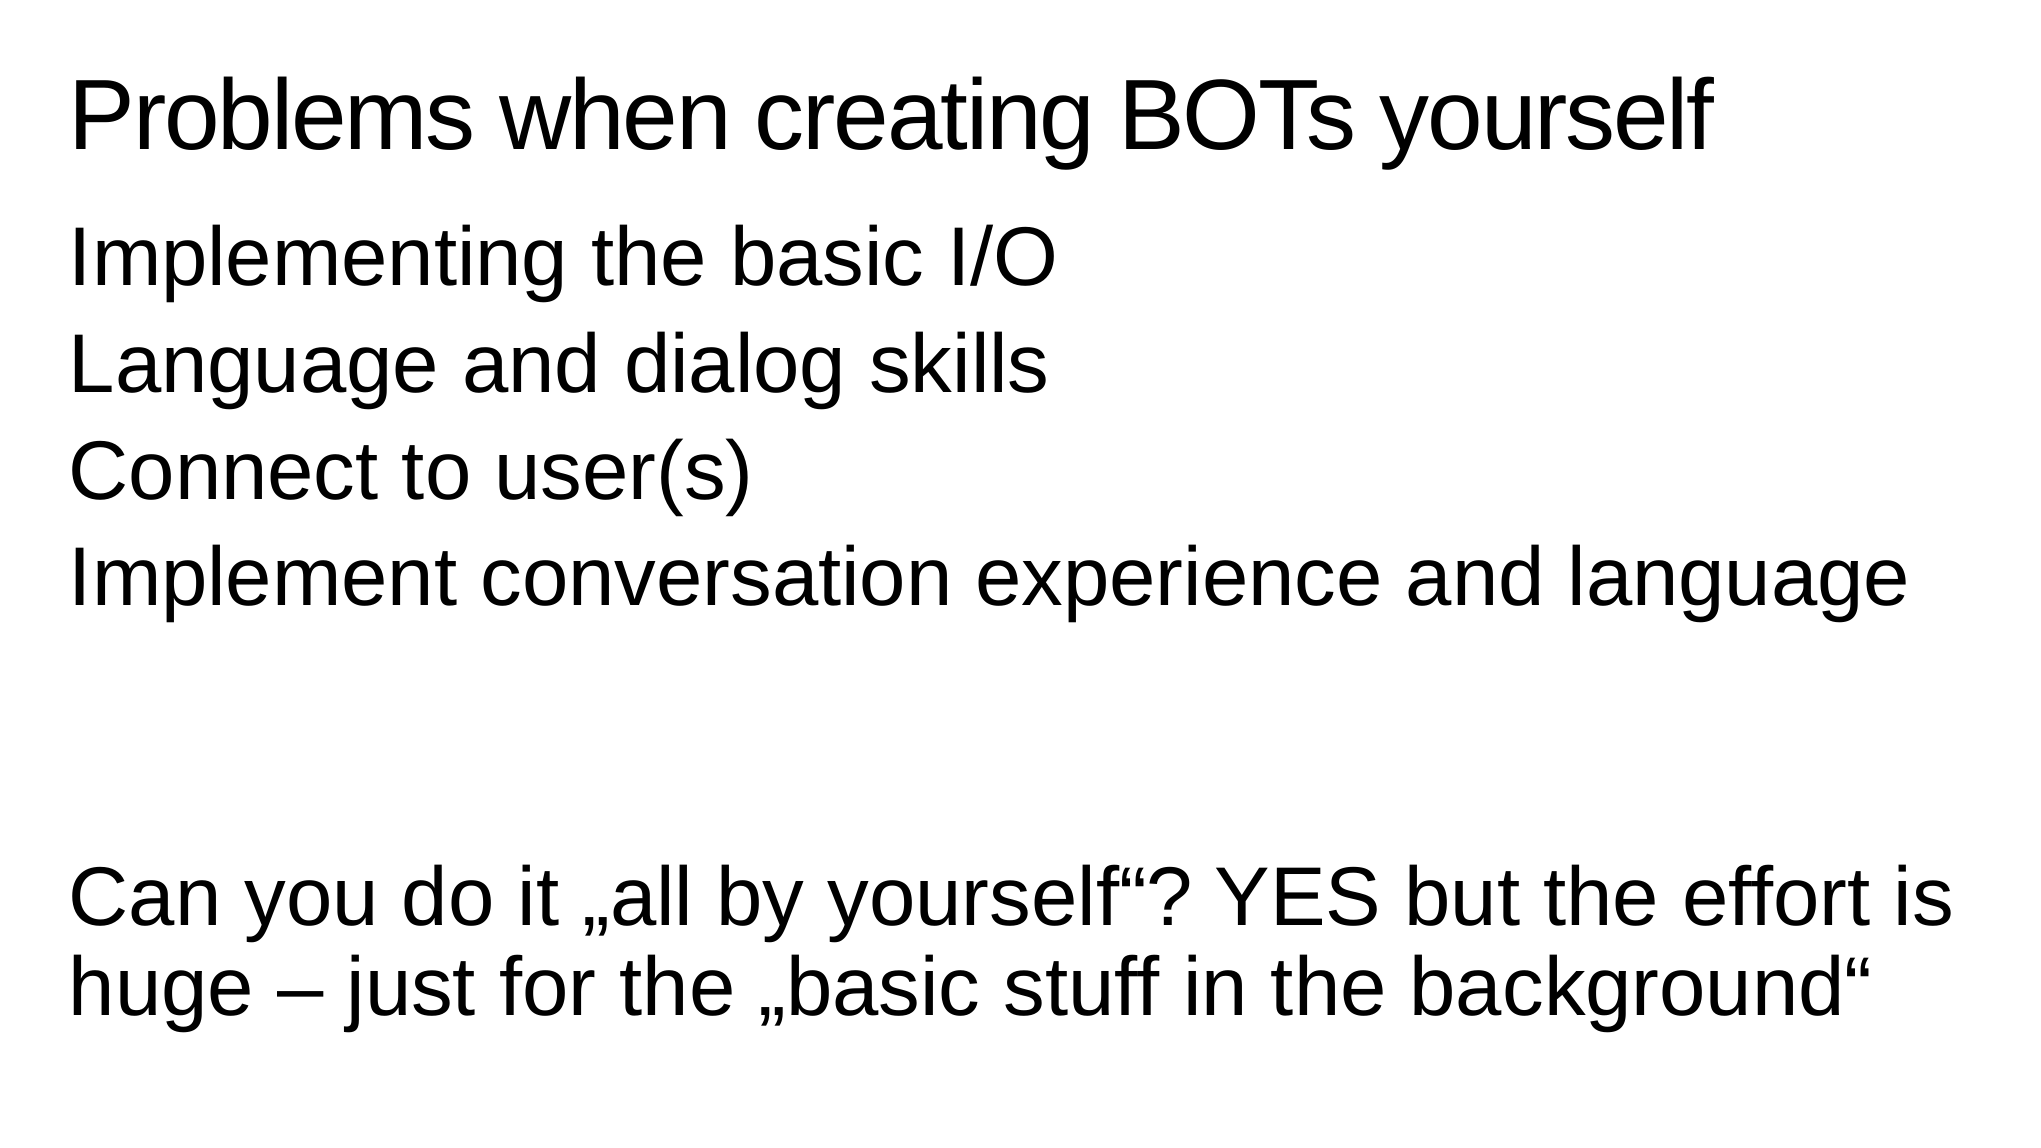

# Problems when creating BOTs yourself
Implementing the basic I/O
Language and dialog skills
Connect to user(s)
Implement conversation experience and language

Can you do it „all by yourself“? YES but the effort is huge – just for the „basic stuff in the background“